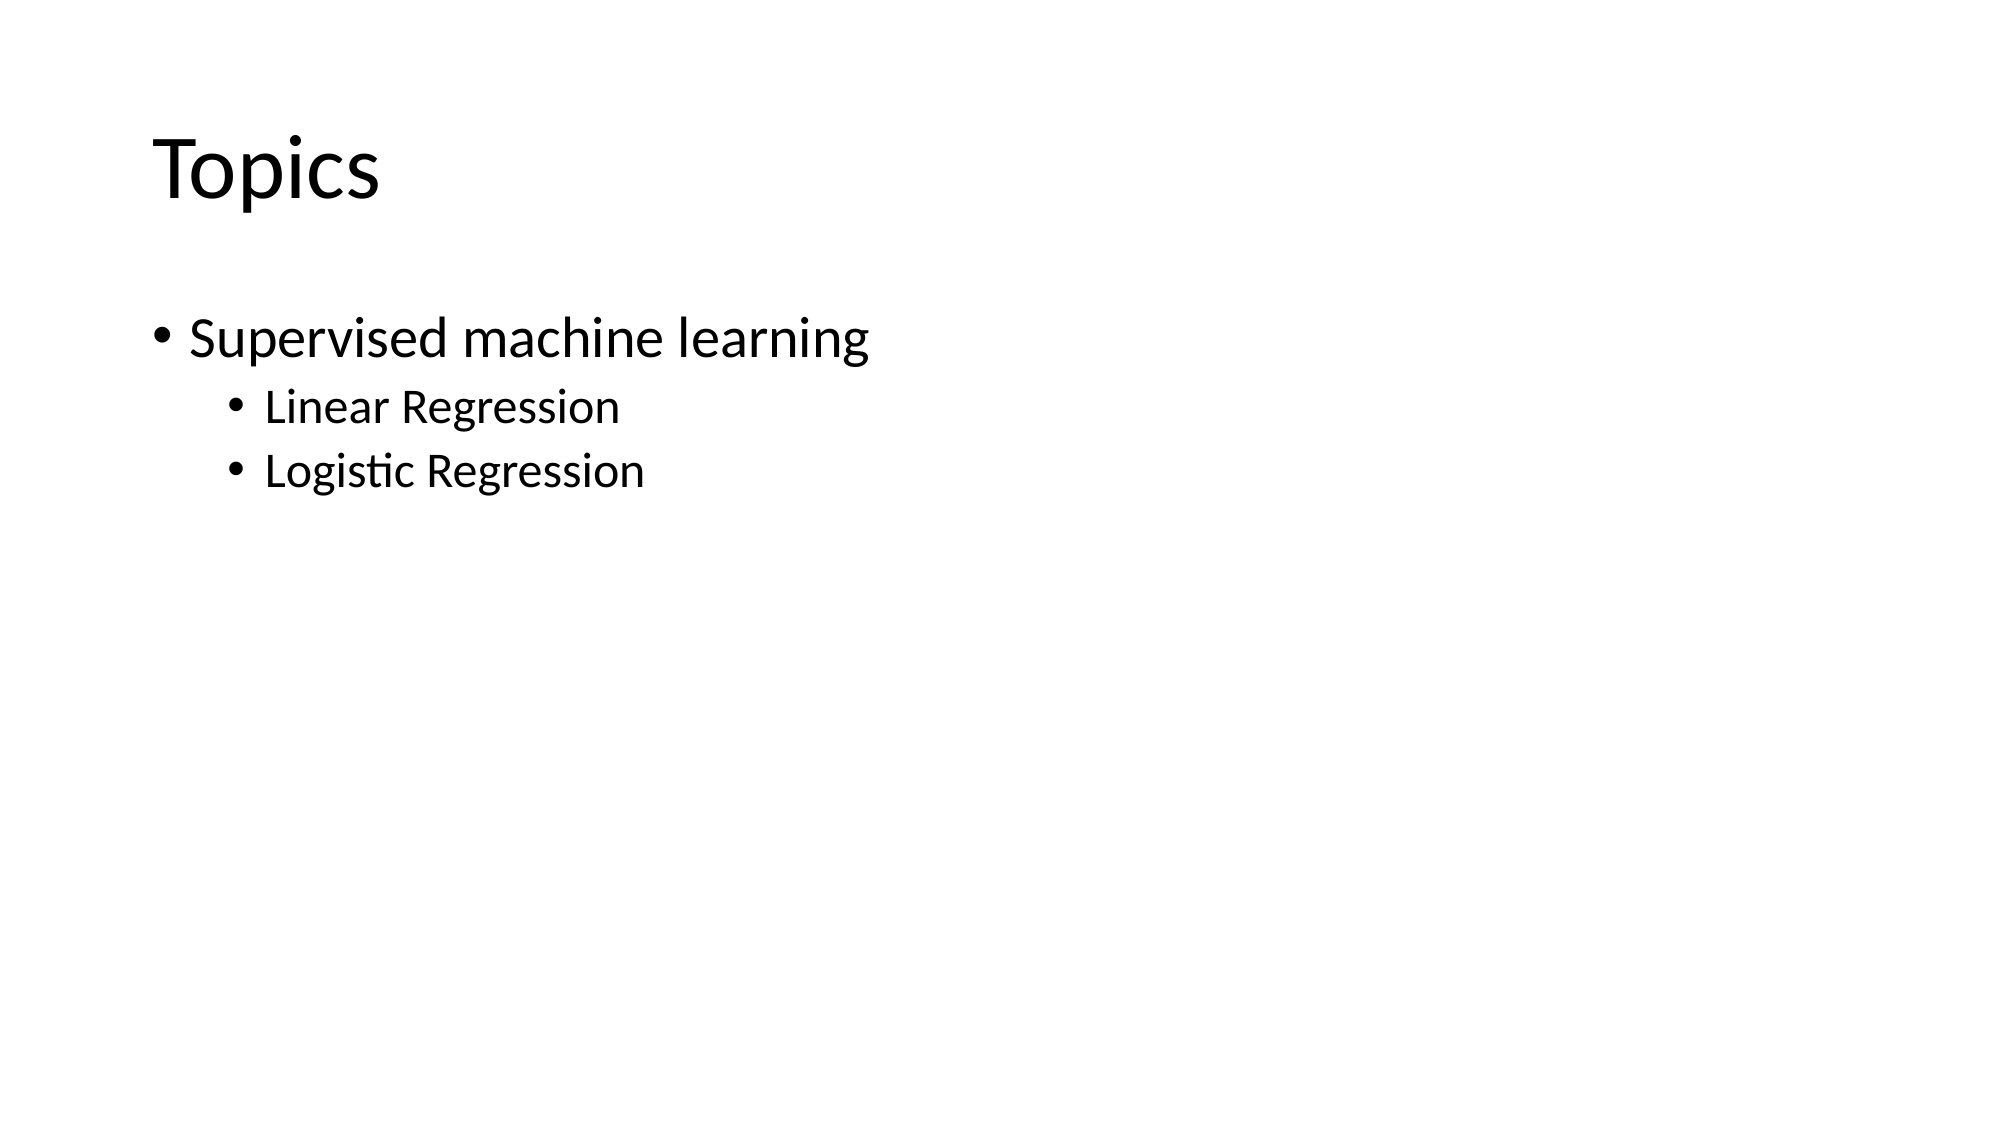

# Topics
Supervised machine learning
Linear Regression
Logistic Regression